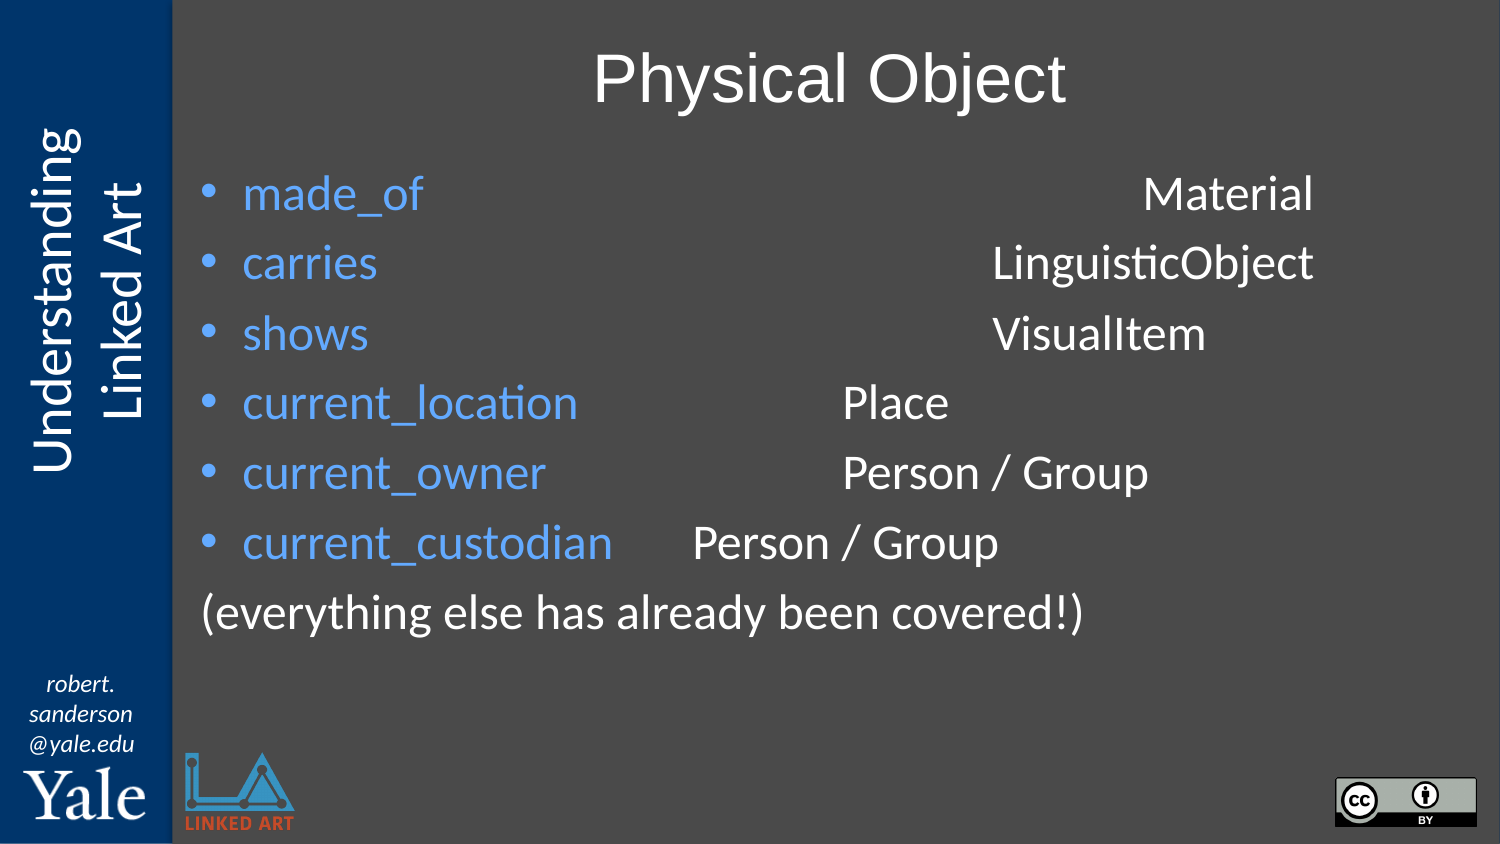

# Physical Object
made_of					Material
carries 					LinguisticObject
shows 					VisualItem
current_location		Place
current_owner 		Person / Group
current_custodian	Person / Group
(everything else has already been covered!)